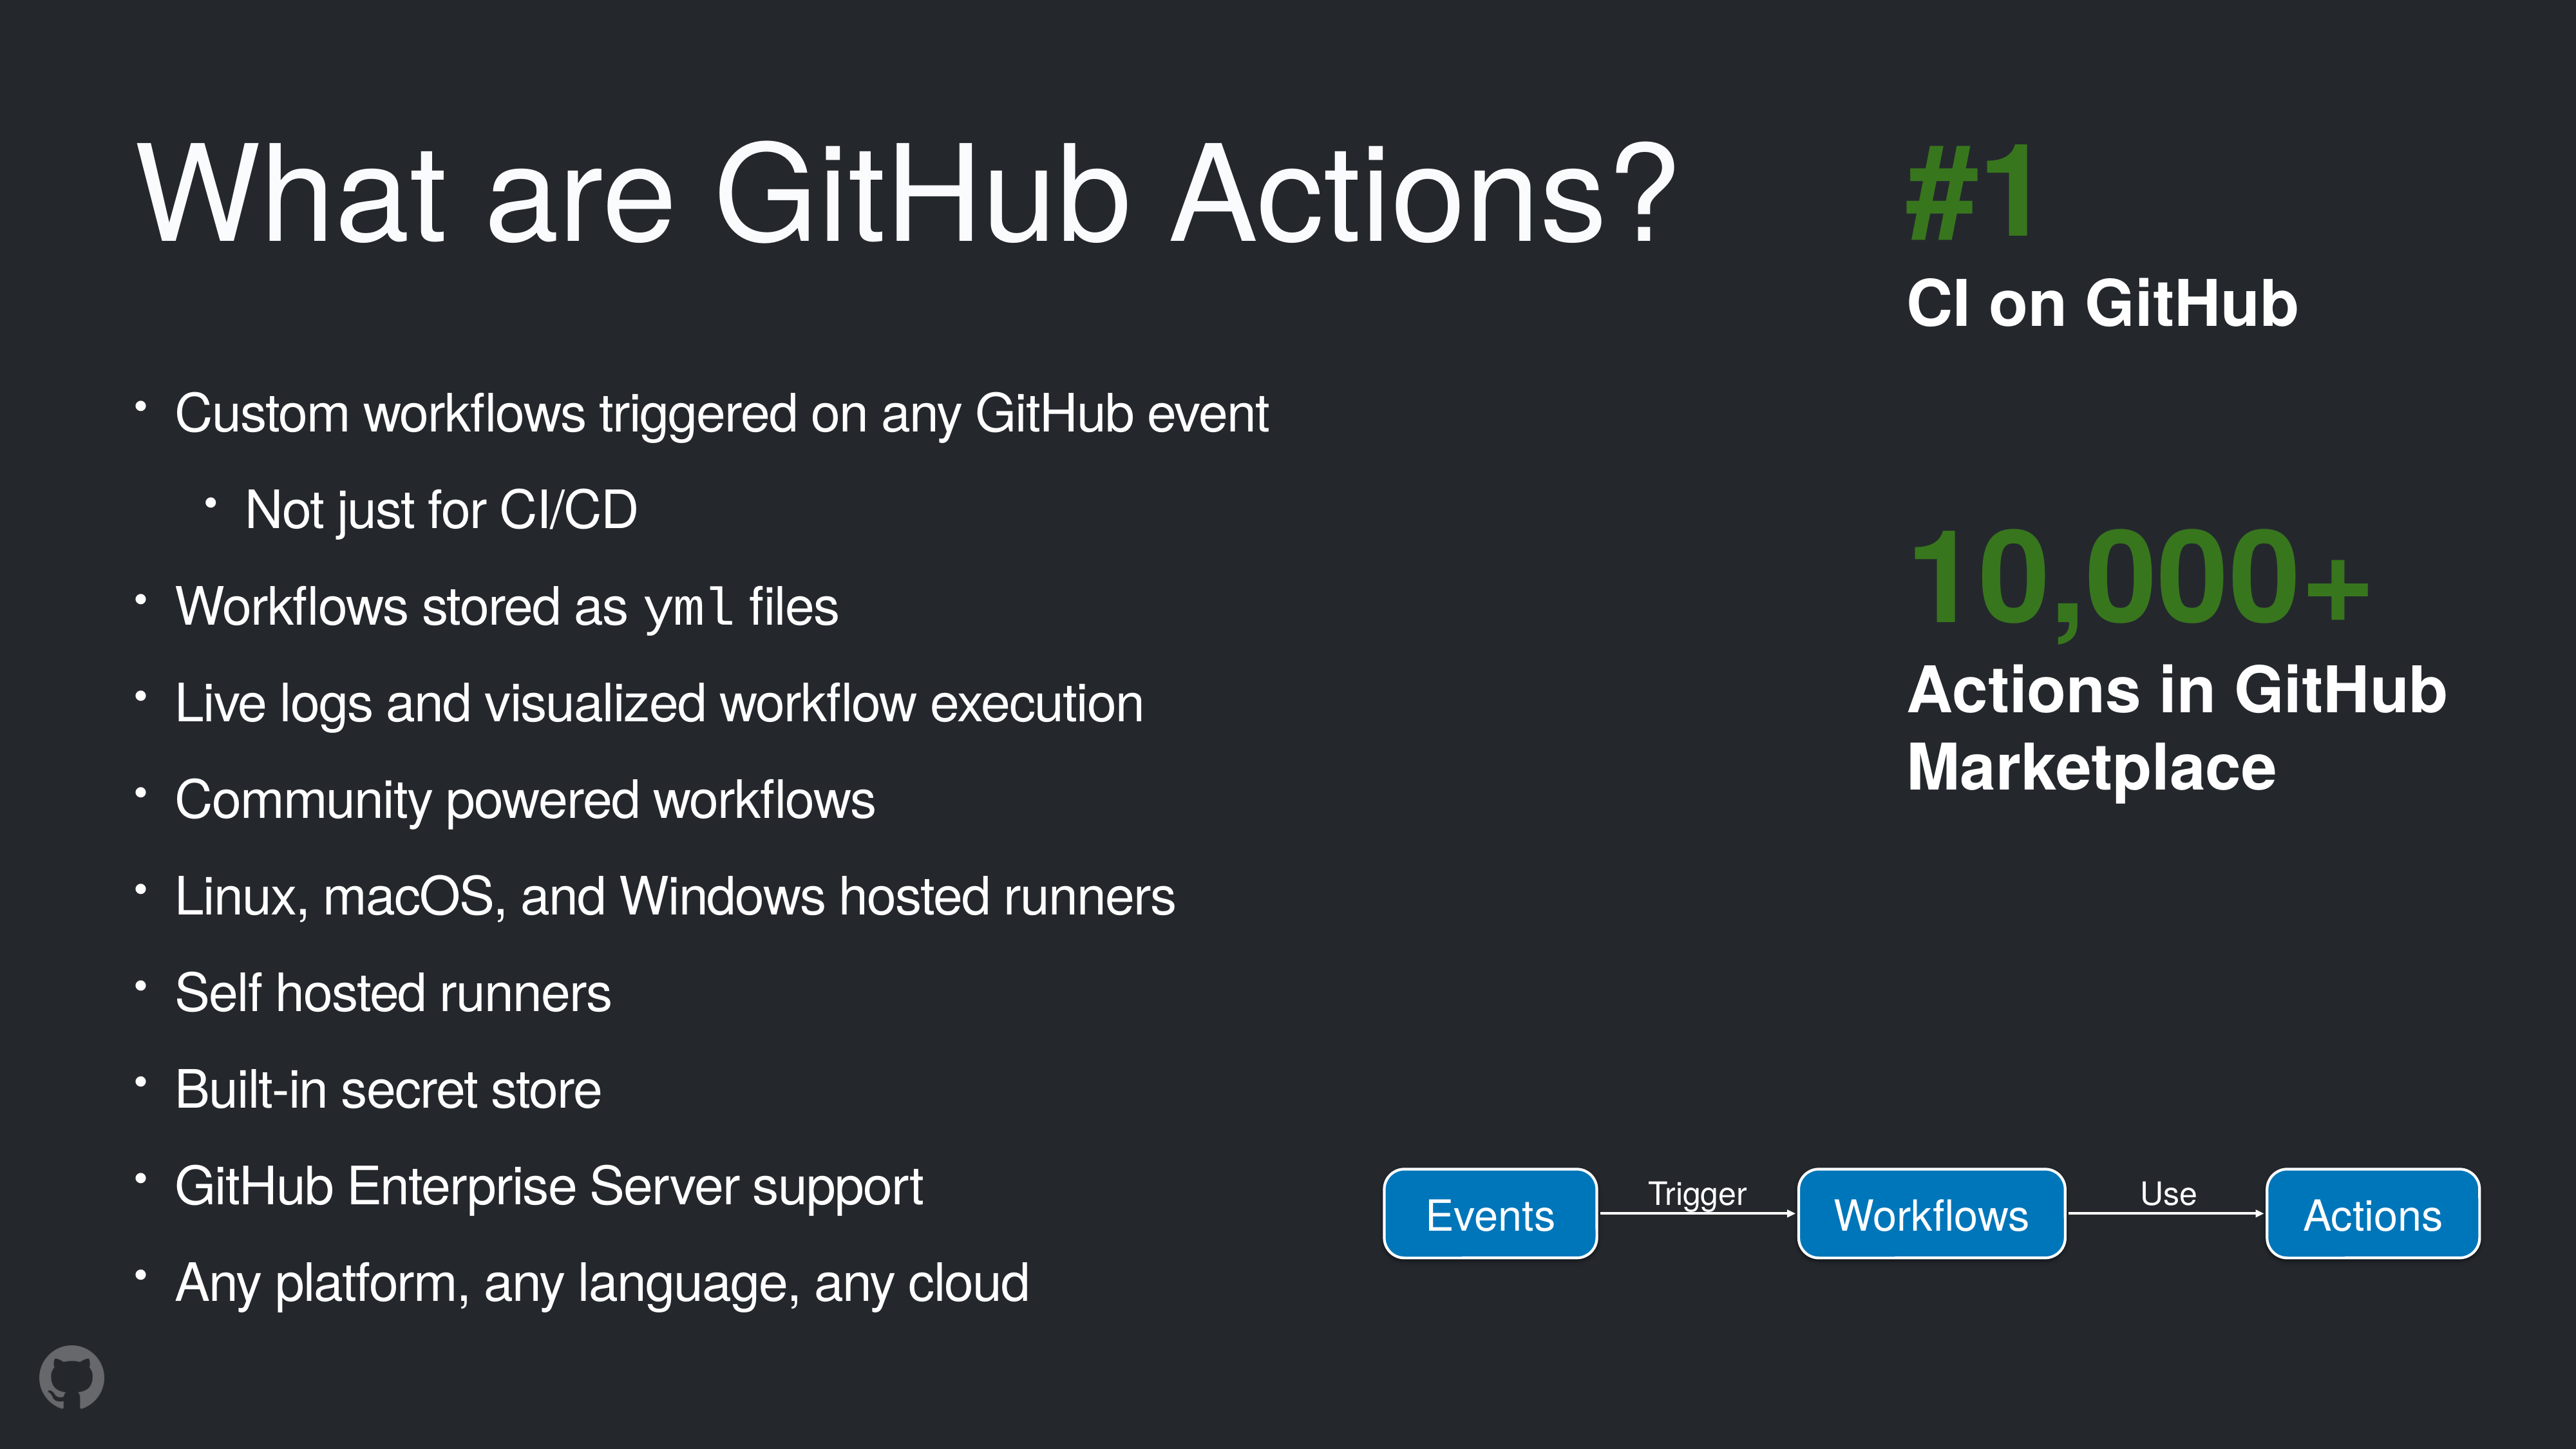

# What are GitHub Actions?
#1
CI on GitHub

10,000+
Actions in GitHub Marketplace

Custom workflows triggered on any GitHub event
Not just for CI/CD
Workflows stored as yml files
Live logs and visualized workflow execution
Community powered workflows
Linux, macOS, and Windows hosted runners
Self hosted runners
Built-in secret store
GitHub Enterprise Server support
Any platform, any language, any cloud
Trigger
Use
Events
Workflows
Actions